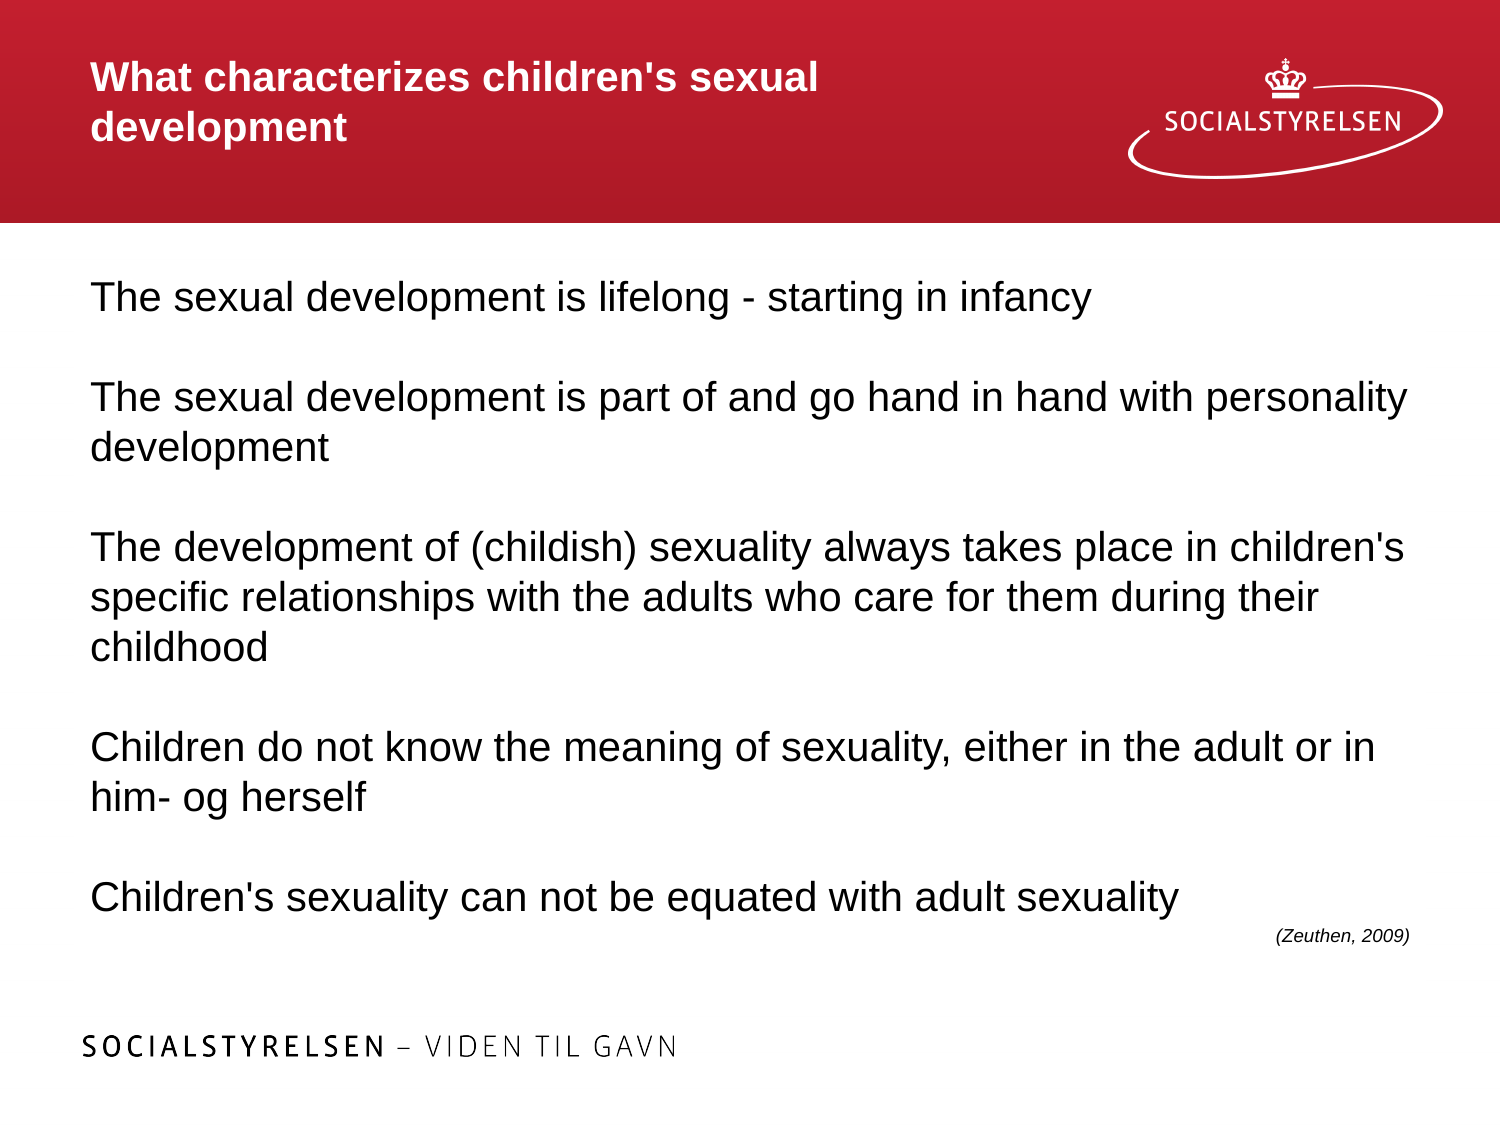

# What characterizes children's sexual development
The sexual development is lifelong - starting in infancy
The sexual development is part of and go hand in hand with personality development
The development of (childish) sexuality always takes place in children's specific relationships with the adults who care for them during their childhood
Children do not know the meaning of sexuality, either in the adult or in him- og herself
Children's sexuality can not be equated with adult sexuality
(Zeuthen, 2009)